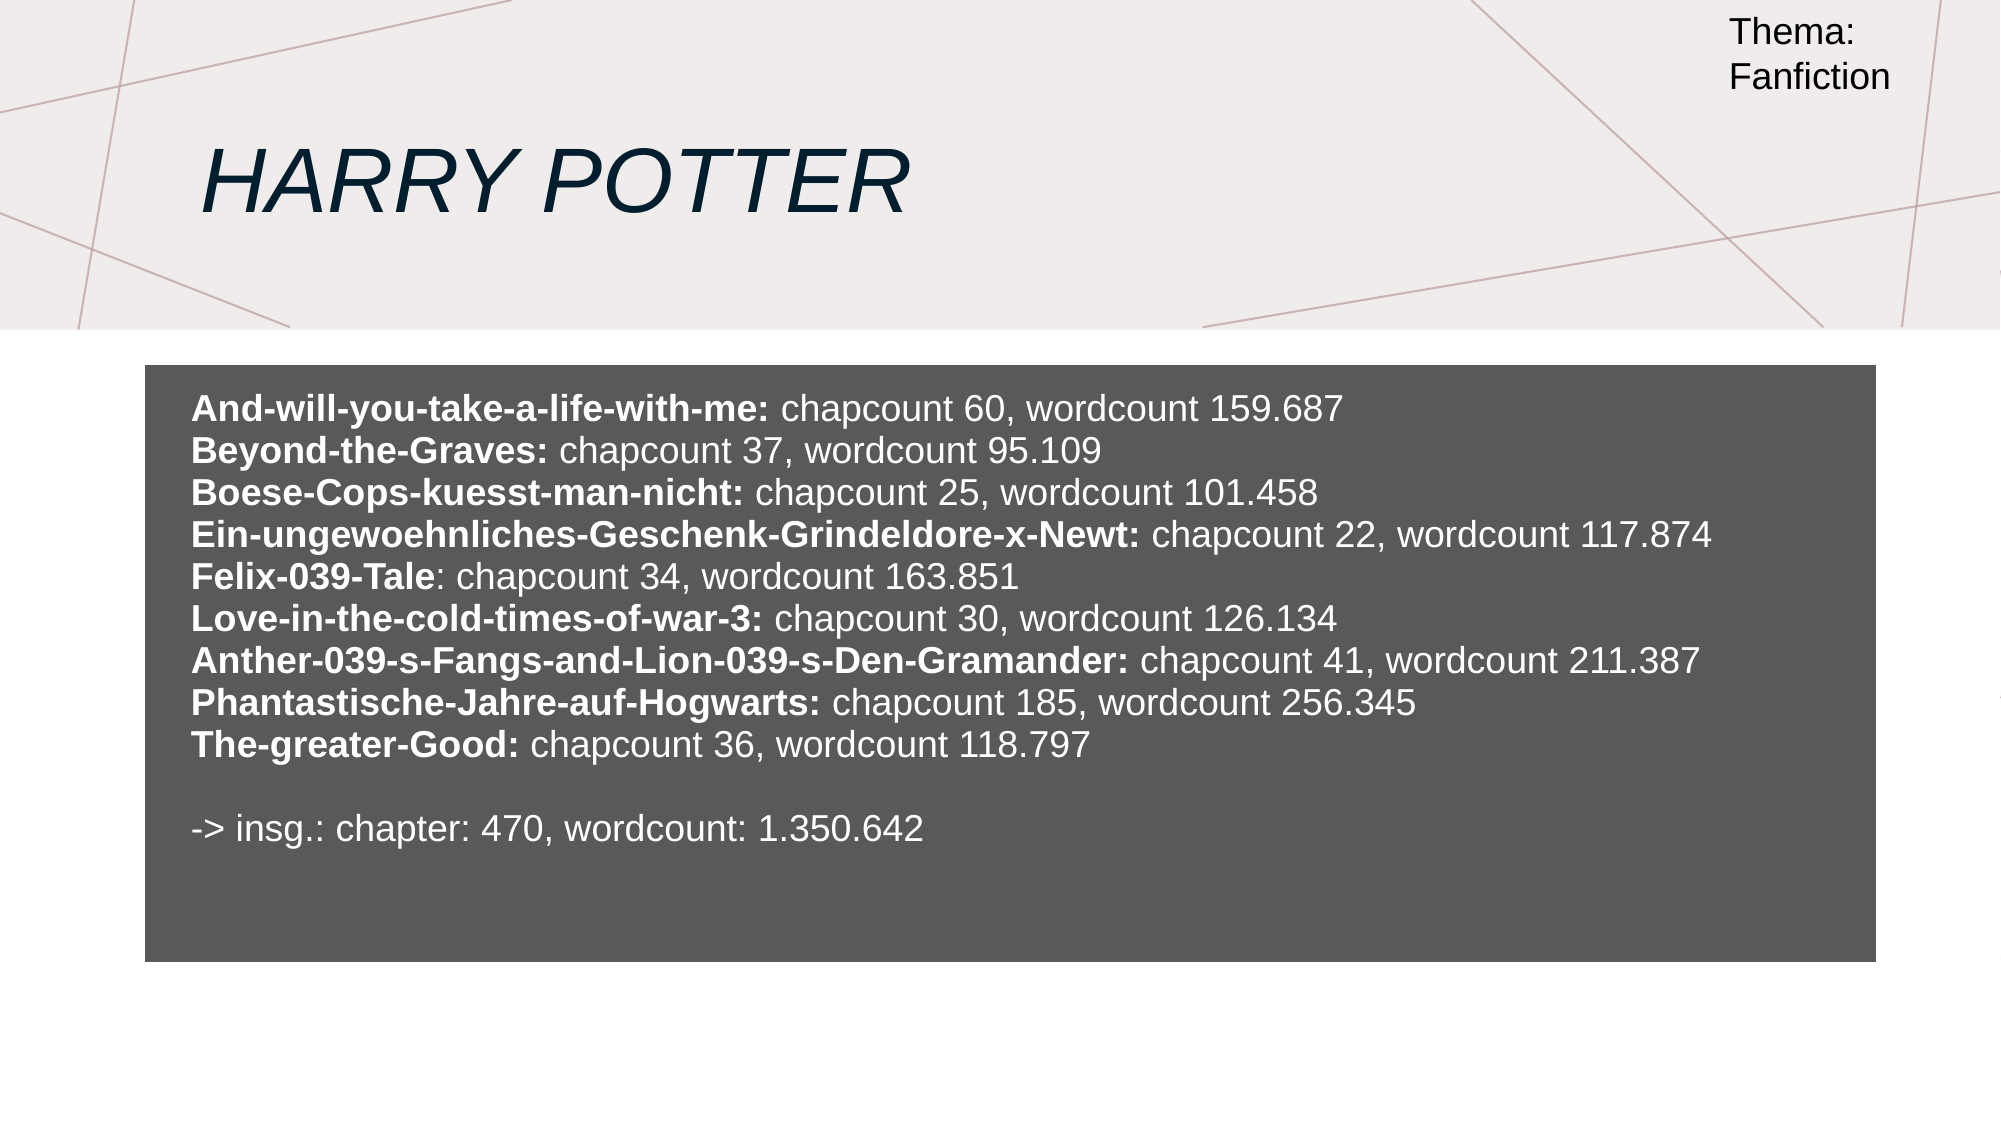

Thema: Fanfiction

# Harry potter
| And-will-you-take-a-life-with-me: chapcount 60, wordcount 159.687 Beyond-the-Graves: chapcount 37, wordcount 95.109 Boese-Cops-kuesst-man-nicht: chapcount 25, wordcount 101.458 Ein-ungewoehnliches-Geschenk-Grindeldore-x-Newt: chapcount 22, wordcount 117.874 Felix-039-Tale: chapcount 34, wordcount 163.851 Love-in-the-cold-times-of-war-3: chapcount 30, wordcount 126.134 Anther-039-s-Fangs-and-Lion-039-s-Den-Gramander: chapcount 41, wordcount 211.387 Phantastische-Jahre-auf-Hogwarts: chapcount 185, wordcount 256.345 The-greater-Good: chapcount 36, wordcount 118.797 -> insg.: chapter: 470, wordcount: 1.350.642 |
| --- |
|  |